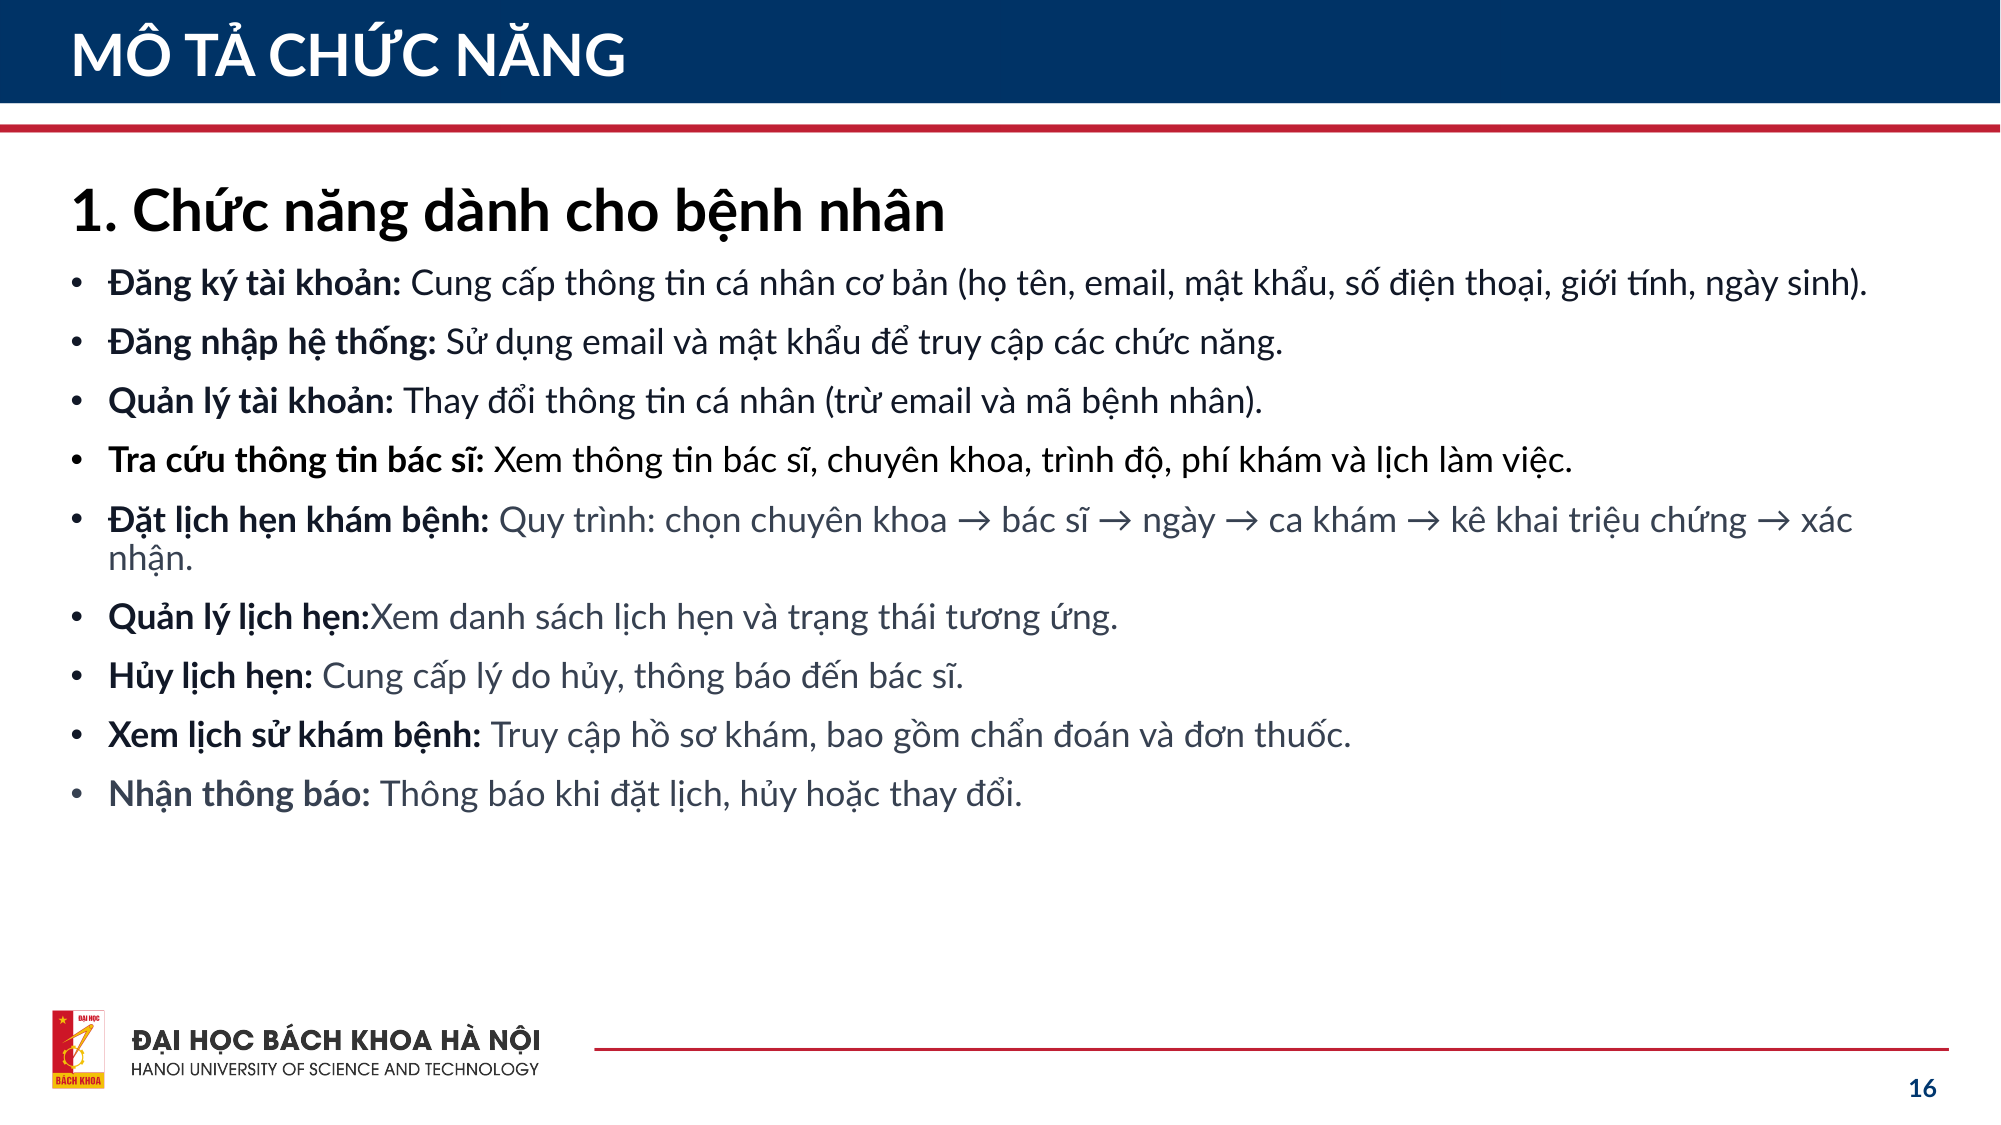

# MÔ TẢ CHỨC NĂNG
1. Chức năng dành cho bệnh nhân
Đăng ký tài khoản: Cung cấp thông tin cá nhân cơ bản (họ tên, email, mật khẩu, số điện thoại, giới tính, ngày sinh).
Đăng nhập hệ thống: Sử dụng email và mật khẩu để truy cập các chức năng.
Quản lý tài khoản: Thay đổi thông tin cá nhân (trừ email và mã bệnh nhân).
Tra cứu thông tin bác sĩ: Xem thông tin bác sĩ, chuyên khoa, trình độ, phí khám và lịch làm việc.
Đặt lịch hẹn khám bệnh: Quy trình: chọn chuyên khoa → bác sĩ → ngày → ca khám → kê khai triệu chứng → xác nhận.
Quản lý lịch hẹn:Xem danh sách lịch hẹn và trạng thái tương ứng.
Hủy lịch hẹn: Cung cấp lý do hủy, thông báo đến bác sĩ.
Xem lịch sử khám bệnh: Truy cập hồ sơ khám, bao gồm chẩn đoán và đơn thuốc.
Nhận thông báo: Thông báo khi đặt lịch, hủy hoặc thay đổi.
16